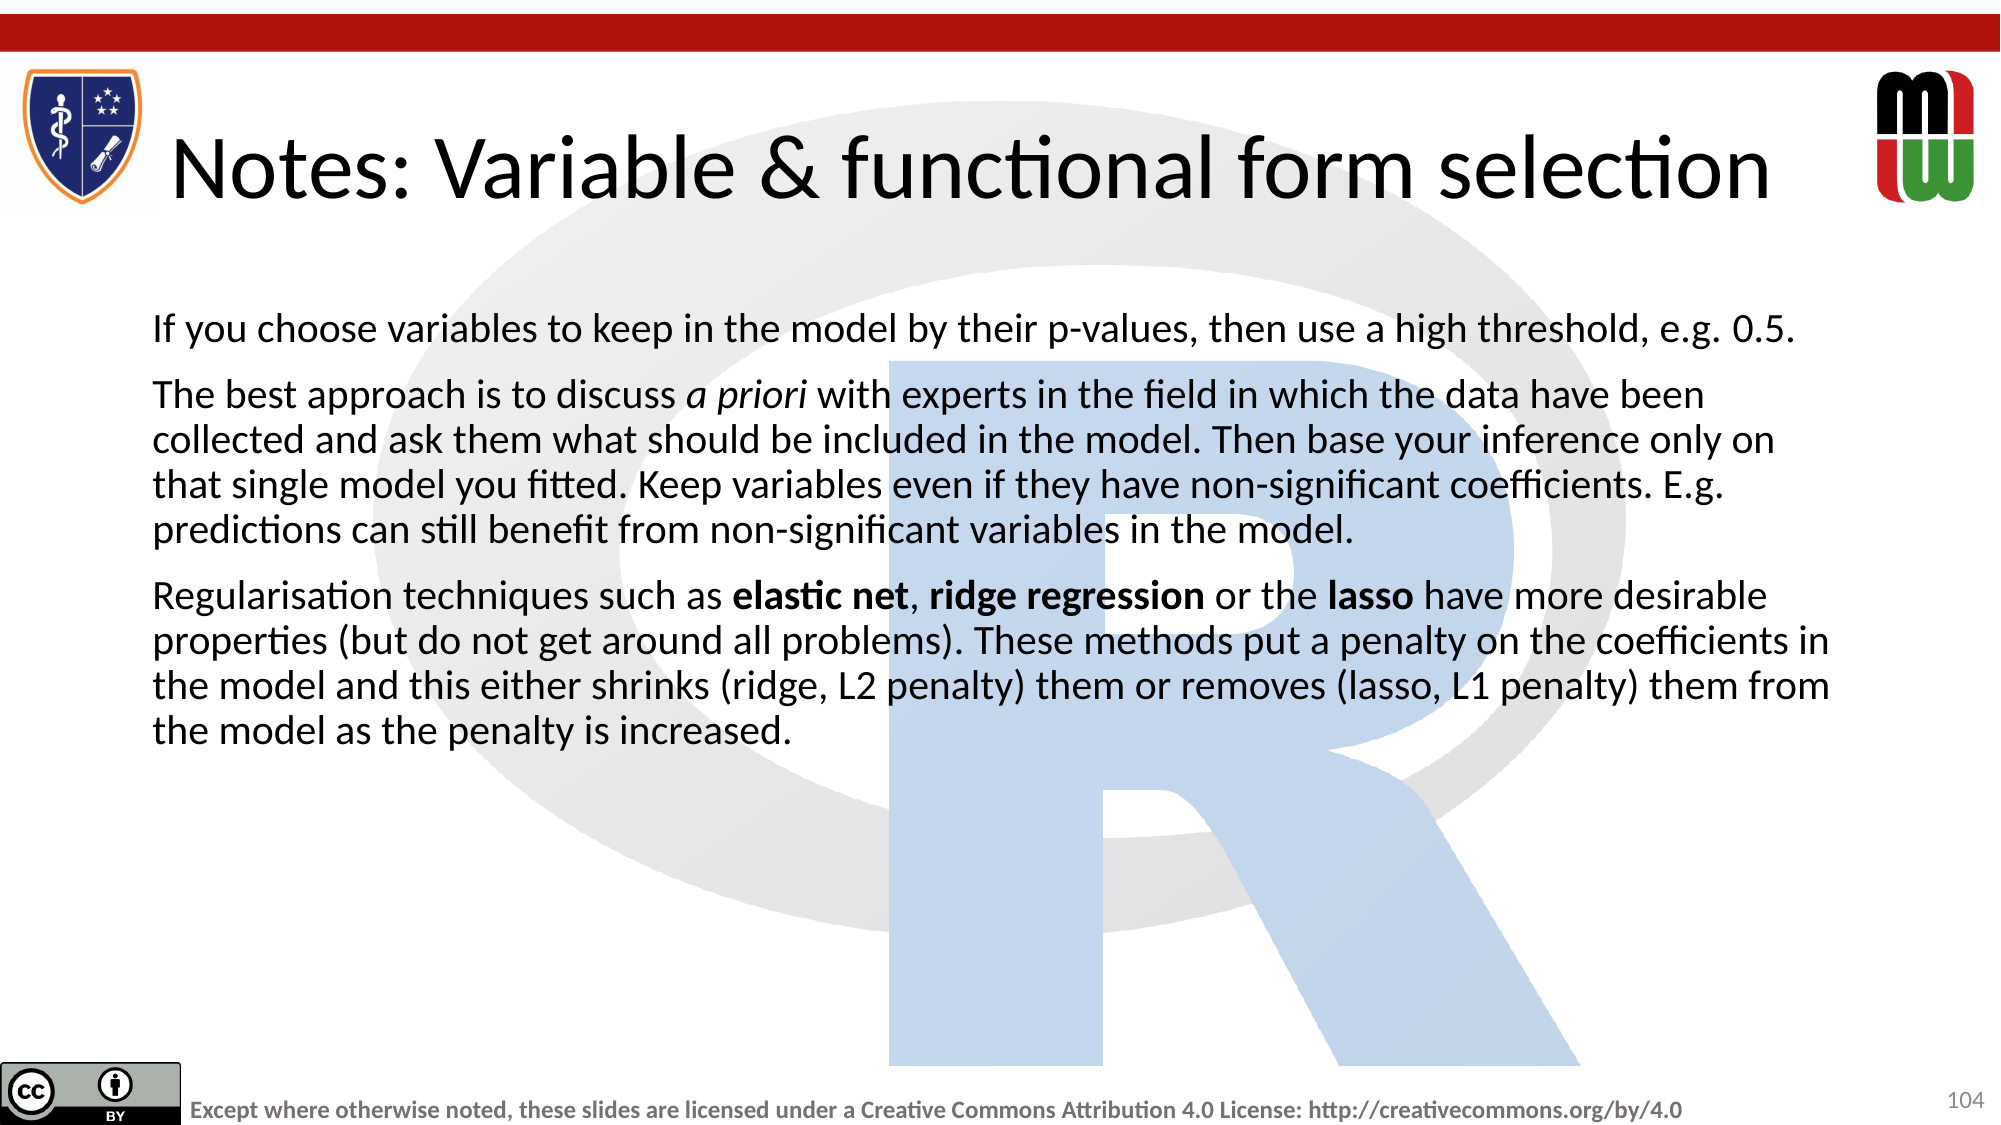

# Notes: Variable & functional form selection
If you choose variables to keep in the model by their p-values, then use a high threshold, e.g. 0.5.
The best approach is to discuss a priori with experts in the field in which the data have been collected and ask them what should be included in the model. Then base your inference only on that single model you fitted. Keep variables even if they have non-significant coefficients. E.g. predictions can still benefit from non-significant variables in the model.
Regularisation techniques such as elastic net, ridge regression or the lasso have more desirable properties (but do not get around all problems). These methods put a penalty on the coefficients in the model and this either shrinks (ridge, L2 penalty) them or removes (lasso, L1 penalty) them from the model as the penalty is increased.
104